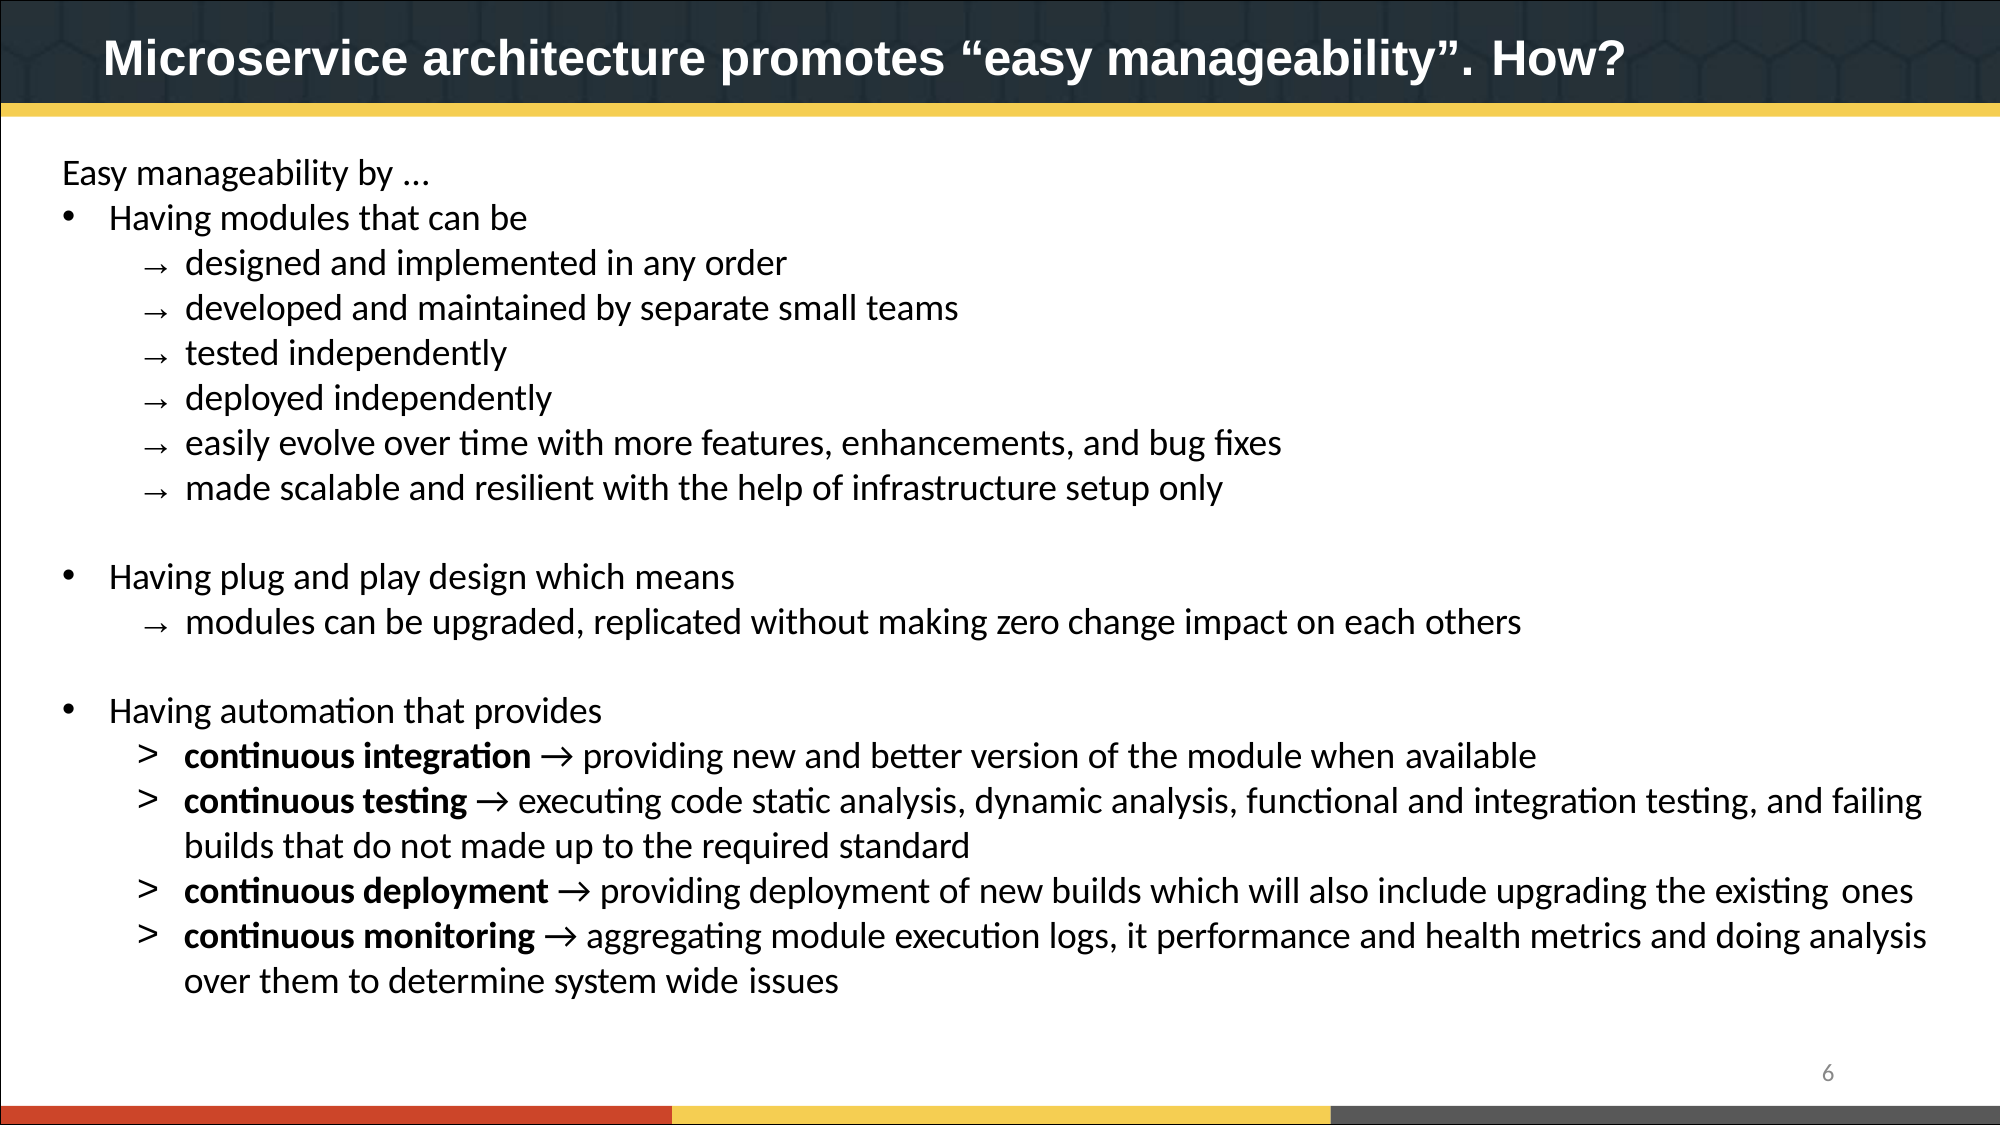

# Microservice architecture promotes “easy manageability”. How?

Easy manageability by ...
Having modules that can be
→ designed and implemented in any order
→ developed and maintained by separate small teams
→ tested independently
→ deployed independently
→ easily evolve over time with more features, enhancements, and bug fixes
→ made scalable and resilient with the help of infrastructure setup only

Having plug and play design which means
→ modules can be upgraded, replicated without making zero change impact on each others

Having automation that provides
continuous integration → providing new and better version of the module when available
continuous testing → executing code static analysis, dynamic analysis, functional and integration testing, and failing  builds that do not made up to the required standard
continuous deployment → providing deployment of new builds which will also include upgrading the existing ones
continuous monitoring → aggregating module execution logs, it performance and health metrics and doing analysis  over them to determine system wide issues
6